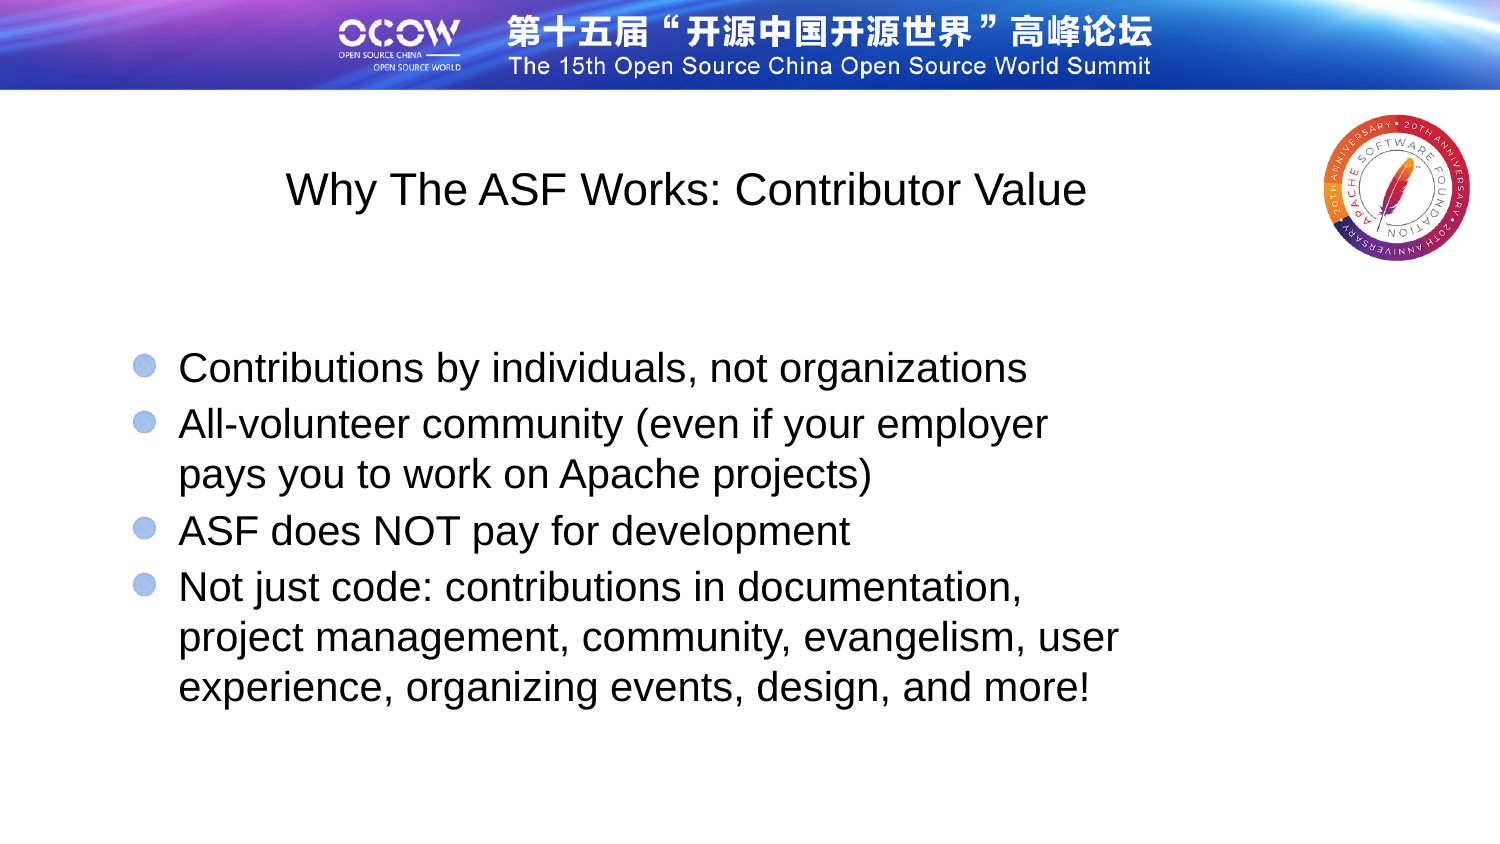

Why The ASF Works: Contributor Value
Contributions by individuals, not organizations
All-volunteer community (even if your employer
pays you to work on Apache projects)
ASF does NOT pay for development
Not just code: contributions in documentation,
project management, community, evangelism, user experience, organizing events, design, and more!